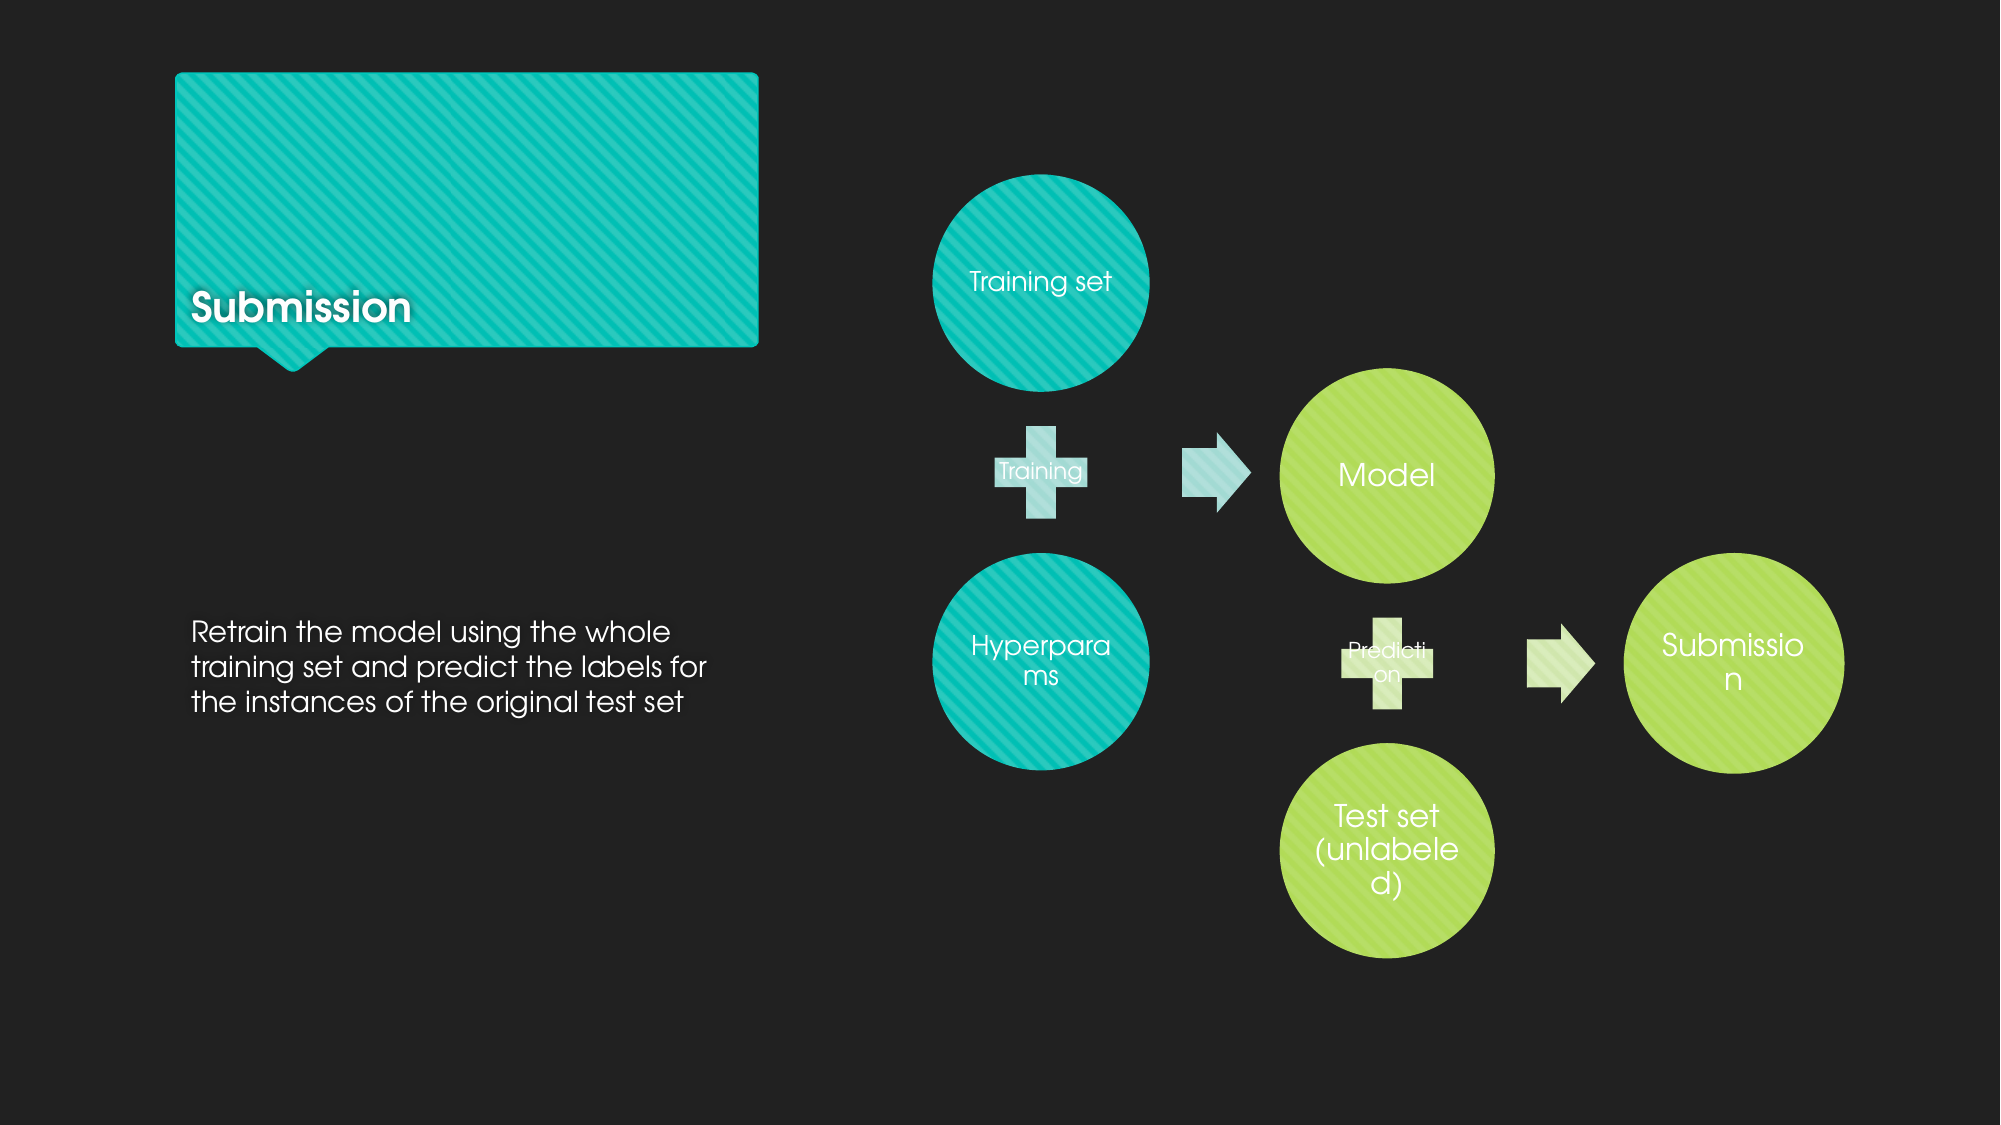

# Submission
Training set
Training
Hyperparams

Model
Prediction
Test set
(unlabeled)

Submission
Retrain the model using the whole training set and predict the labels for the instances of the original test set